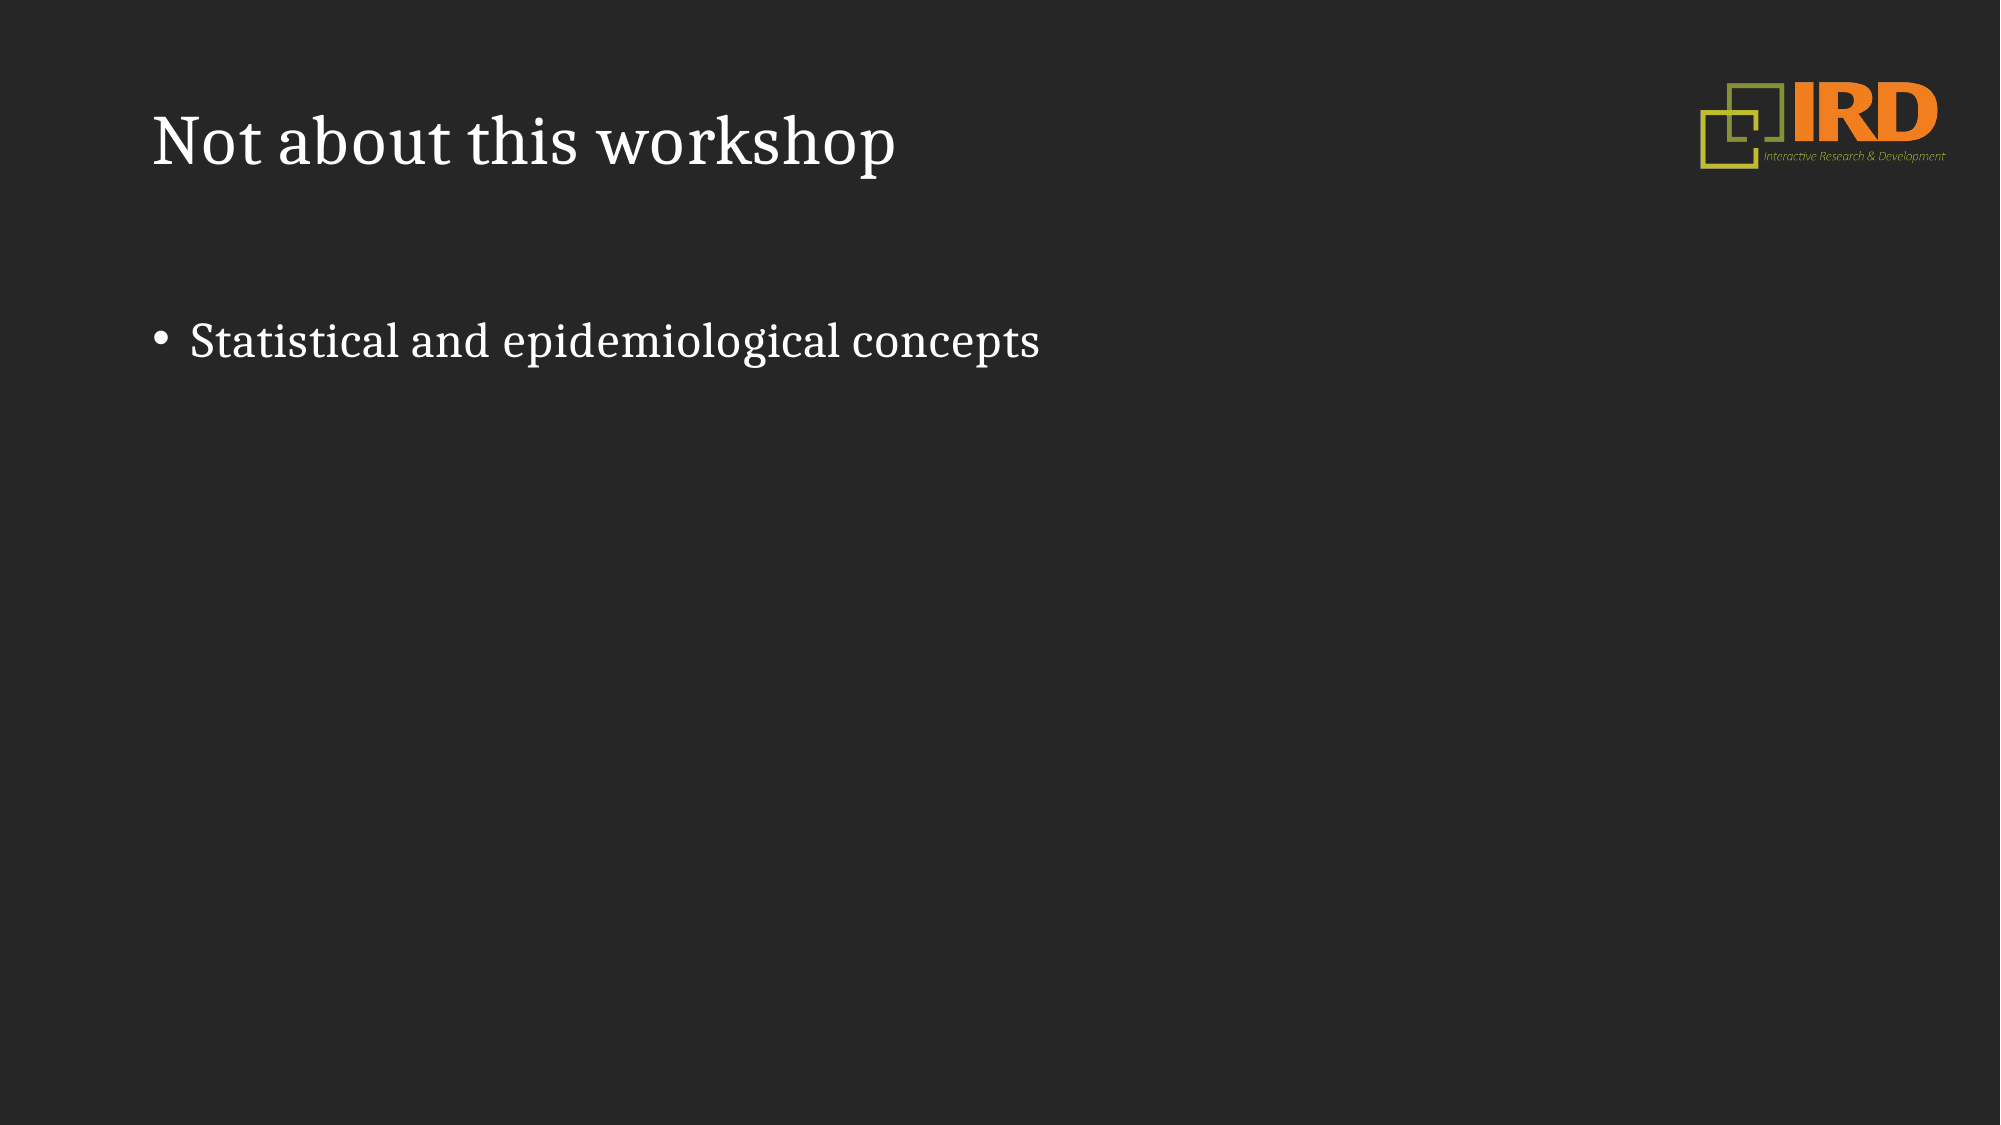

# Not about this workshop
Statistical and epidemiological concepts